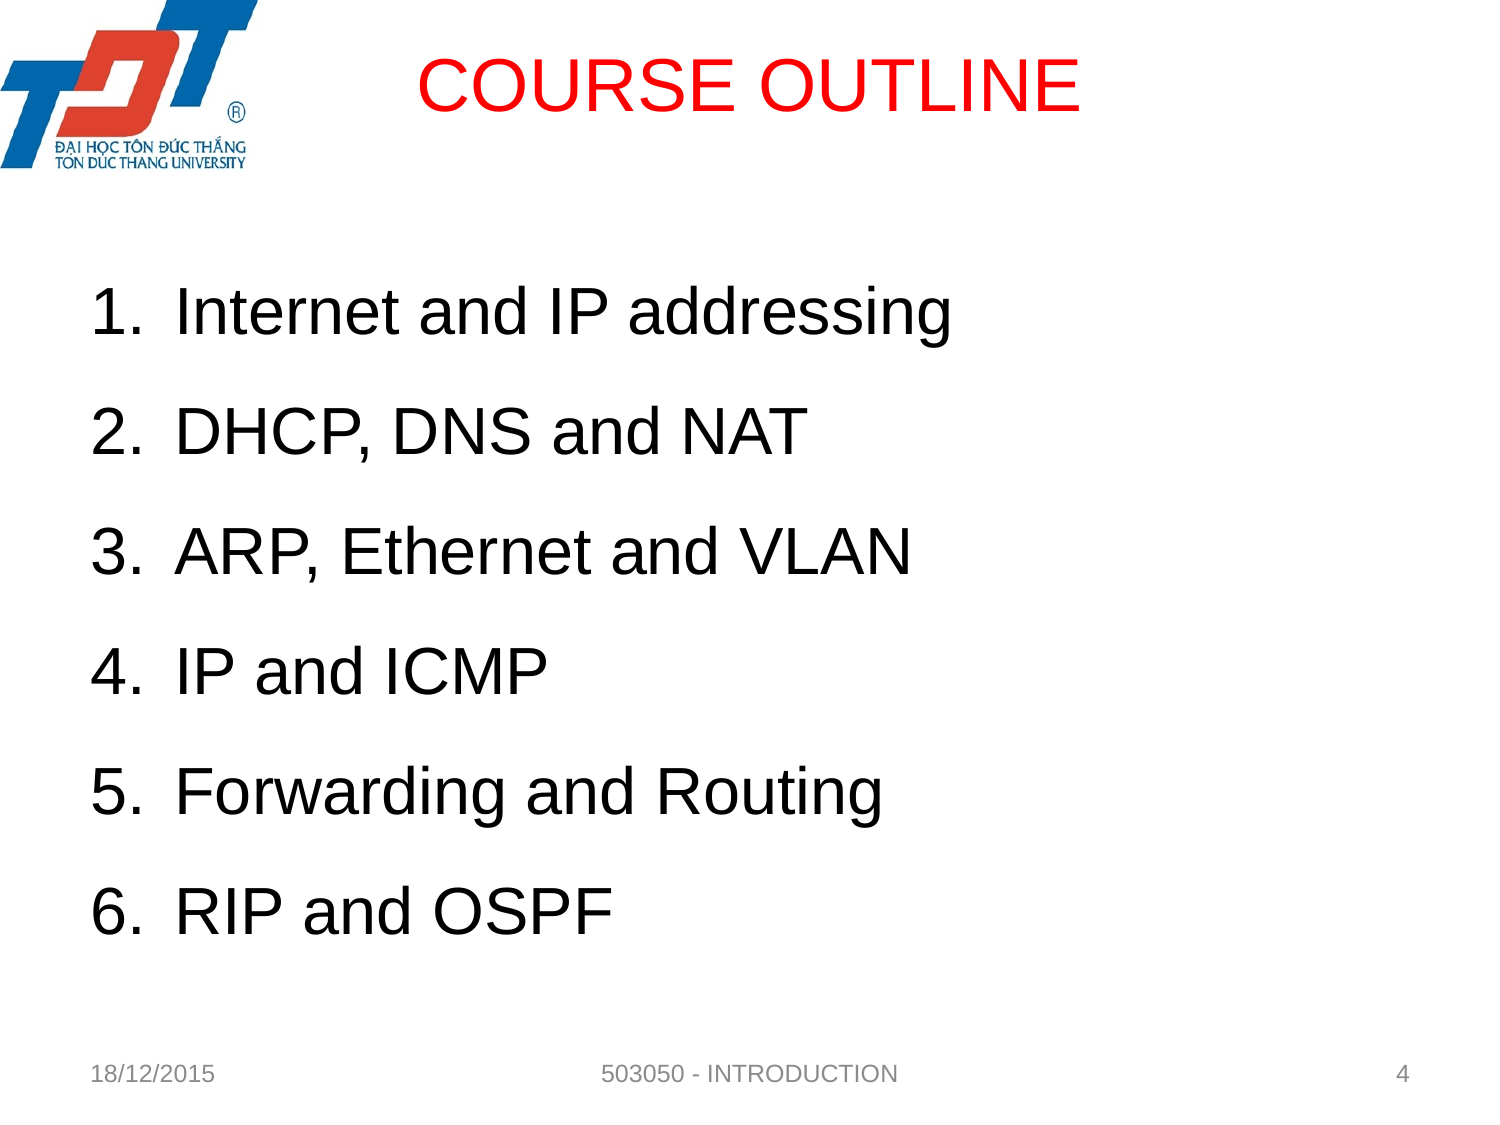

# COURSE OUTLINE
Internet and IP addressing
DHCP, DNS and NAT
ARP, Ethernet and VLAN
IP and ICMP
Forwarding and Routing
RIP and OSPF
18/12/2015
503050 - INTRODUCTION
 4